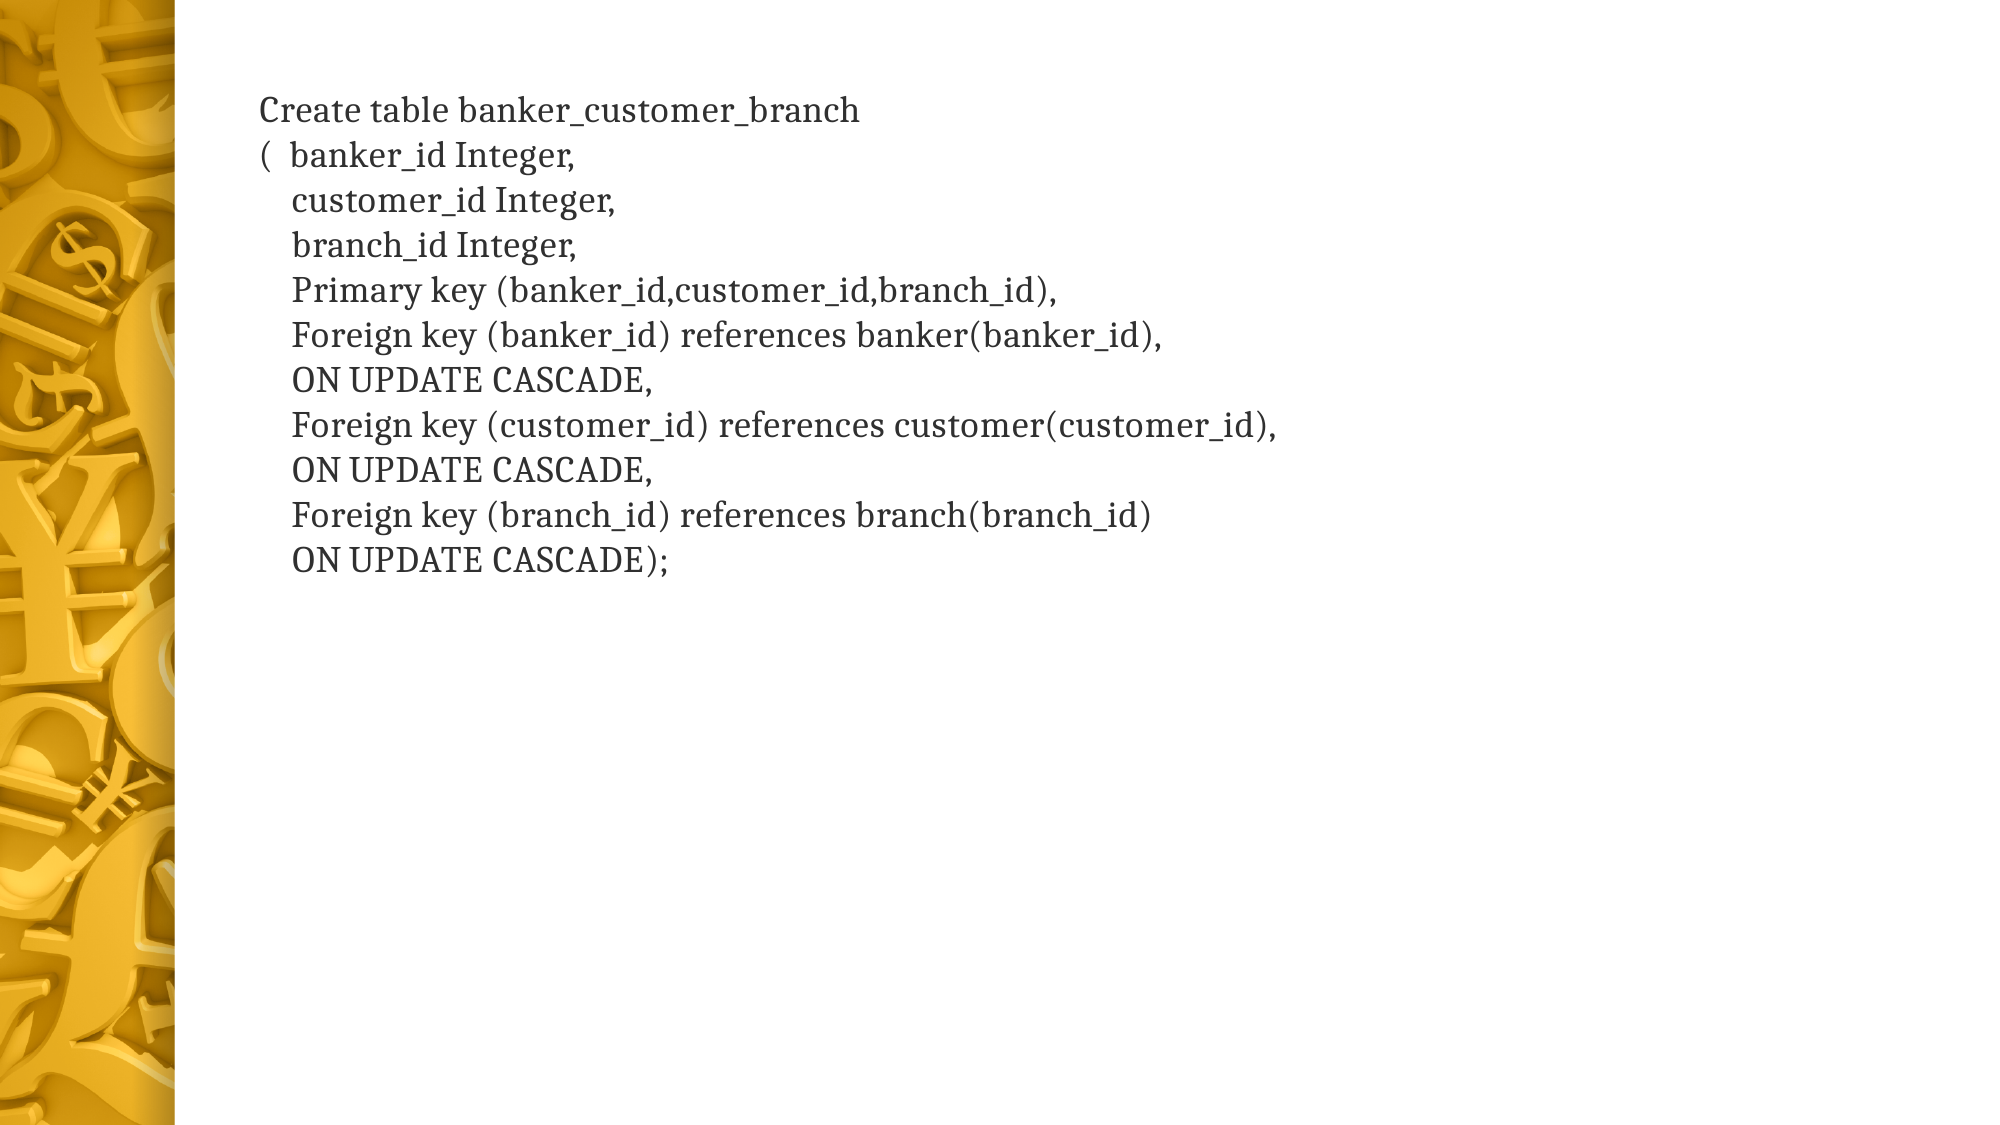

Create table banker_customer_branch
(  banker_id Integer,
    customer_id Integer,
    branch_id Integer,
    Primary key (banker_id,customer_id,branch_id),
    Foreign key (banker_id) references banker(banker_id),
    ON UPDATE CASCADE,
    Foreign key (customer_id) references customer(customer_id),
    ON UPDATE CASCADE,
    Foreign key (branch_id) references branch(branch_id)
    ON UPDATE CASCADE);